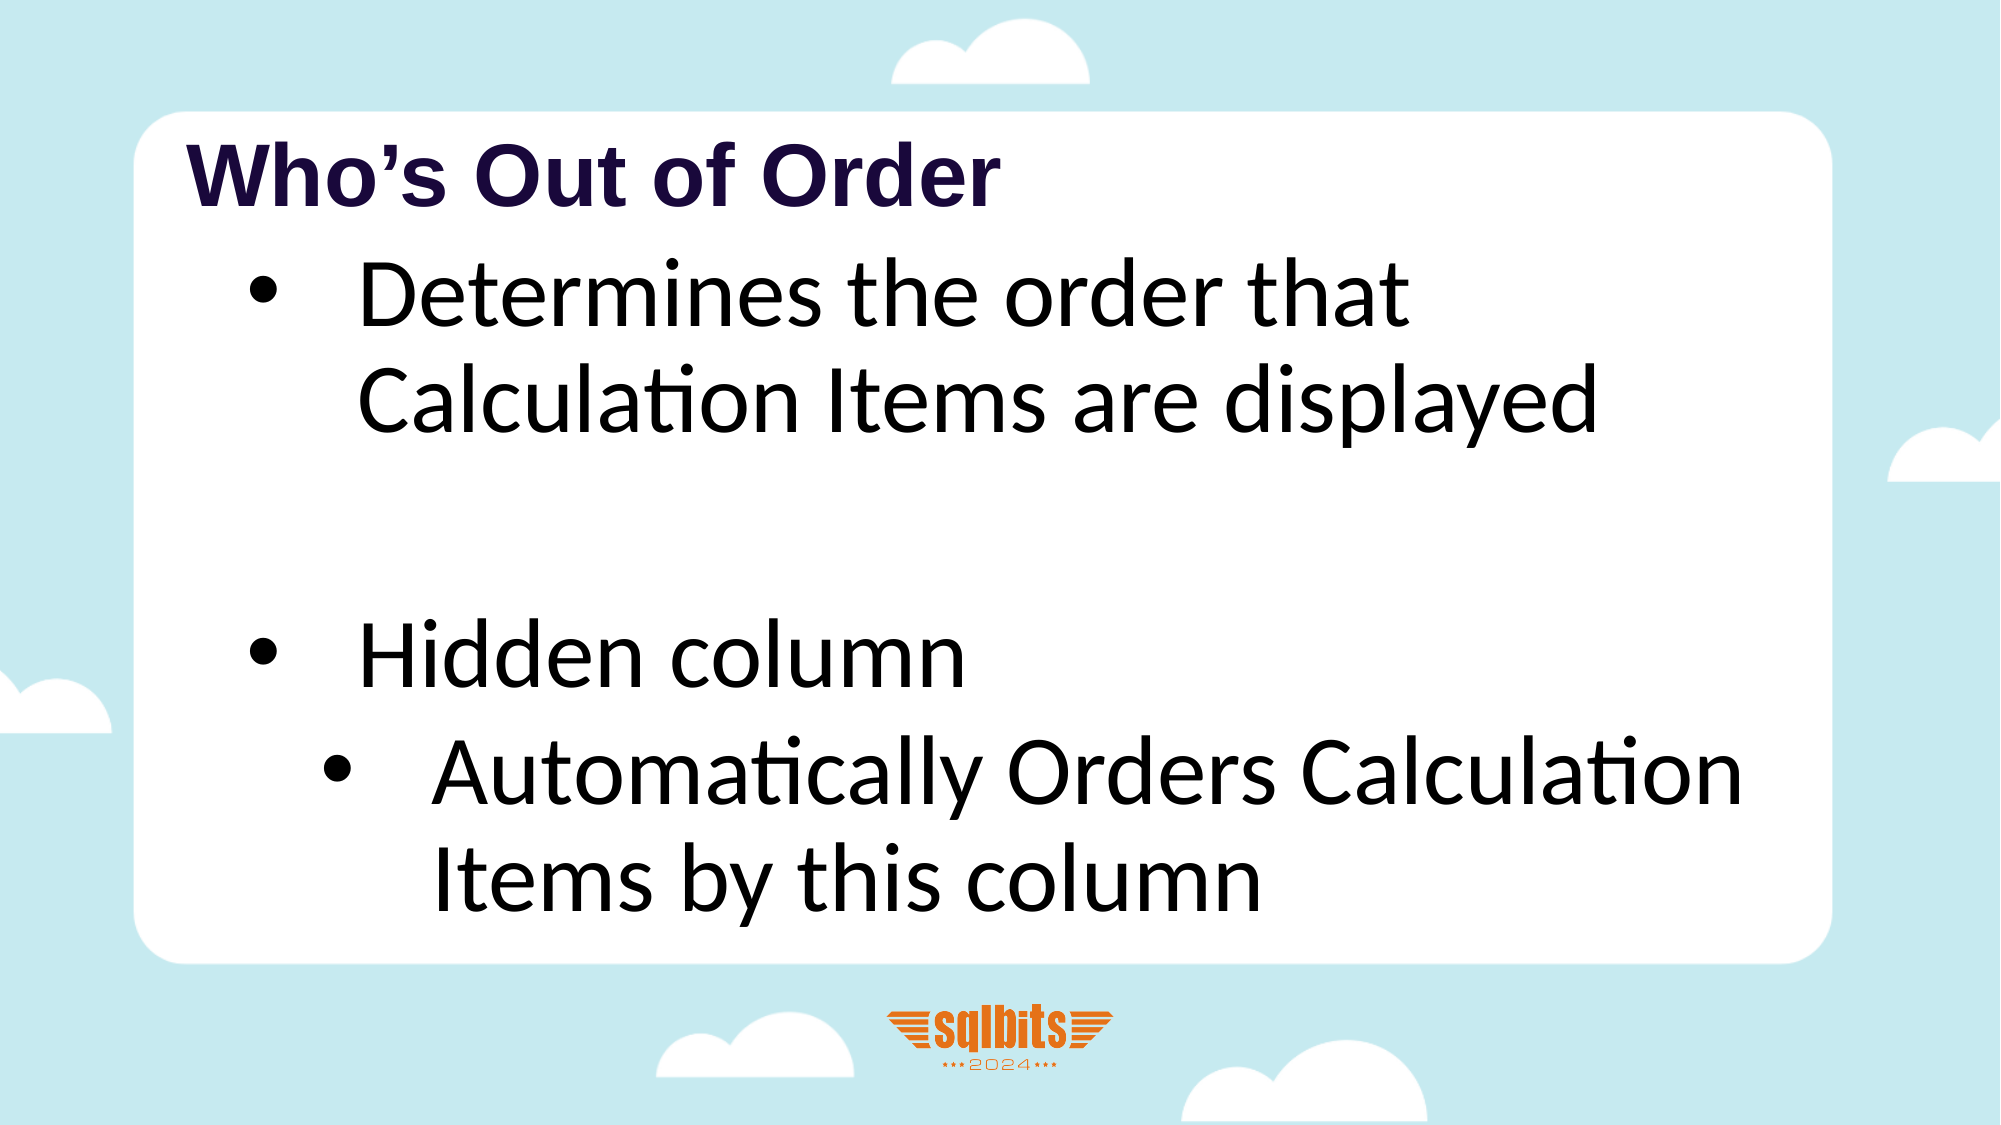

# Who’s Out of Order
Determines the order that Calculation Items are displayed

Hidden column
Automatically Orders Calculation Items by this column